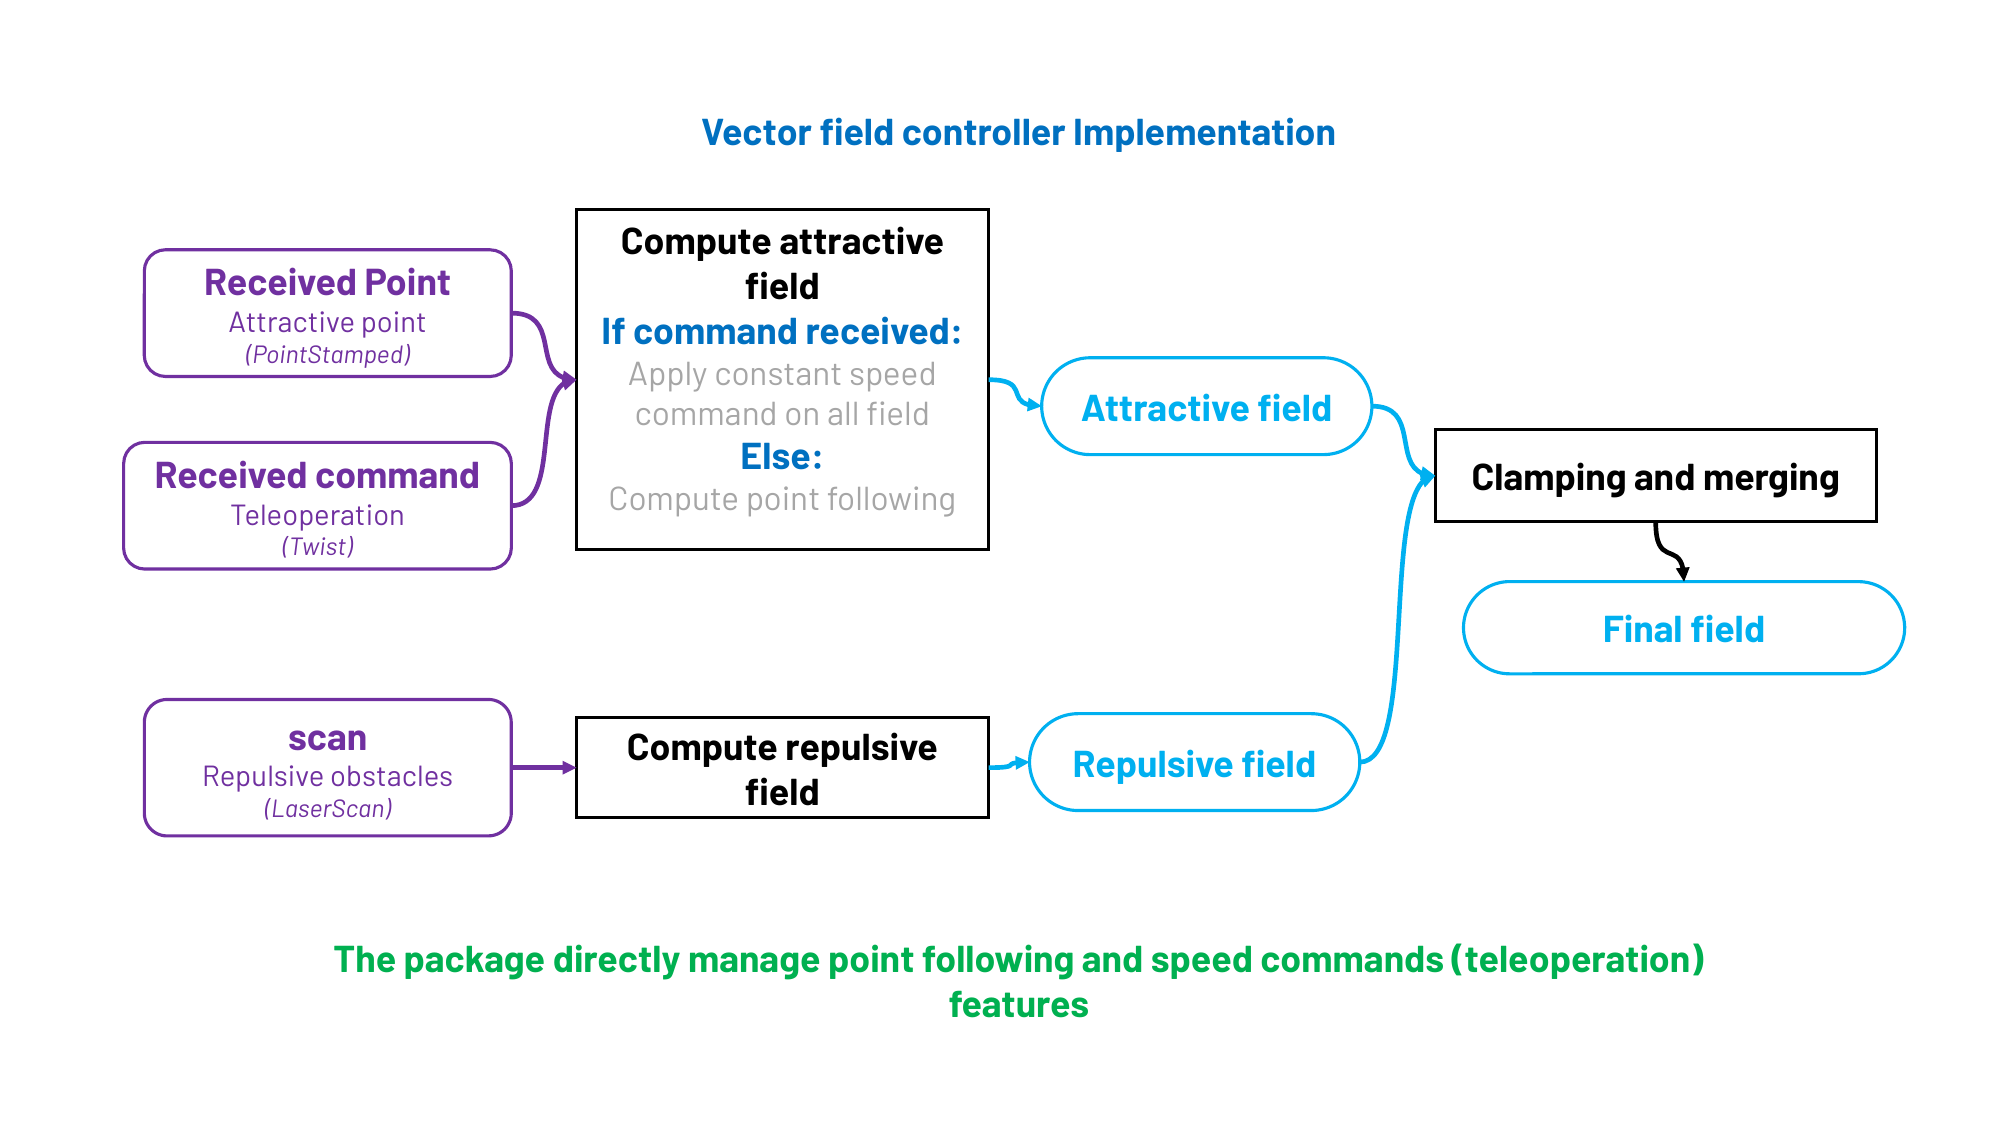

Vector field controller Implementation
Compute attractive field
If command received:
Apply constant speed command on all field
Else:
Compute point following
Received Point
Attractive point
(PointStamped)
Attractive field
Clamping and merging
Received command
Teleoperation
(Twist)
Final field
scan
Repulsive obstacles
(LaserScan)
Repulsive field
Compute repulsive field
The package directly manage point following and speed commands (teleoperation) features